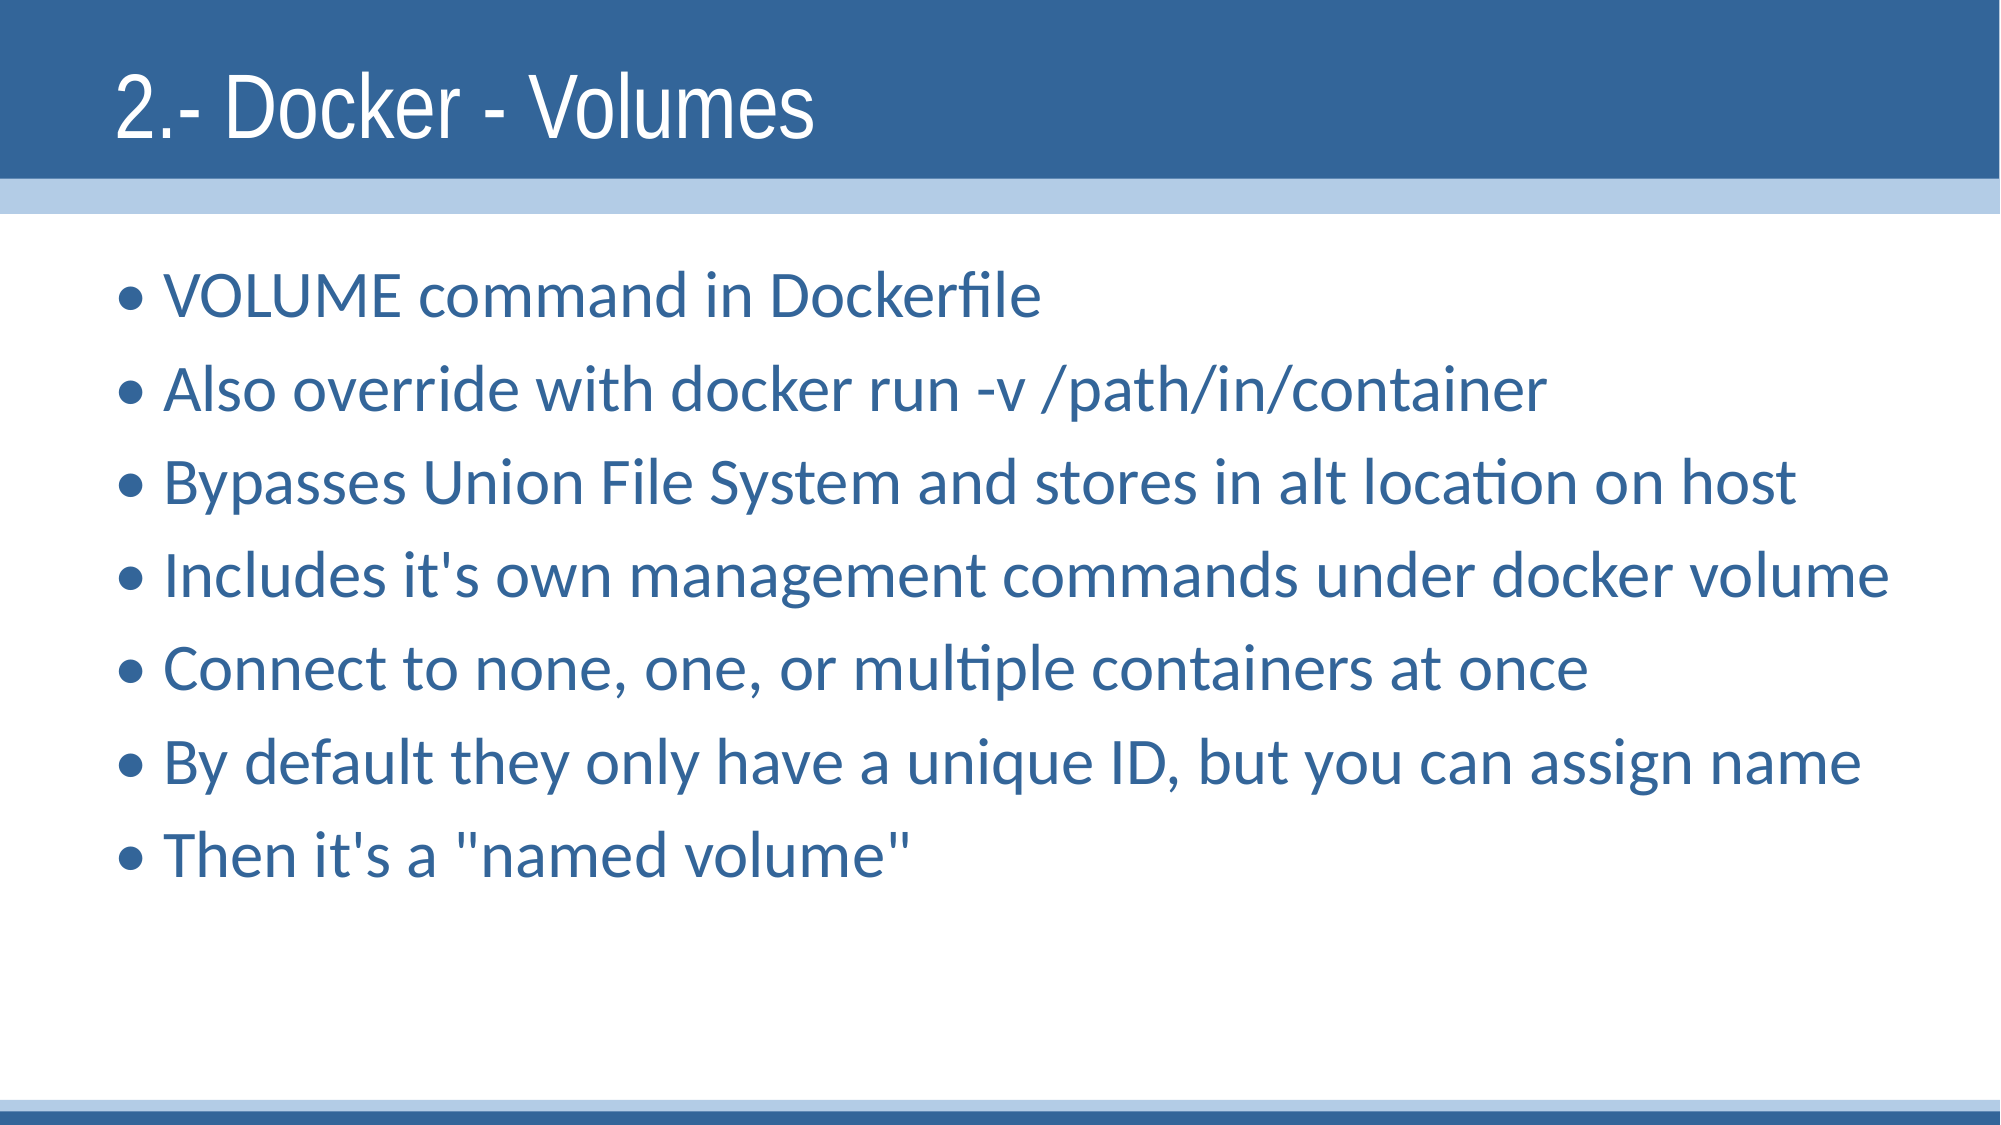

# 2.- Docker - Volumes
• VOLUME command in Dockerfile
• Also override with docker run -v /path/in/container
• Bypasses Union File System and stores in alt location on host
• Includes it's own management commands under docker volume
• Connect to none, one, or multiple containers at once
• By default they only have a unique ID, but you can assign name
• Then it's a "named volume"